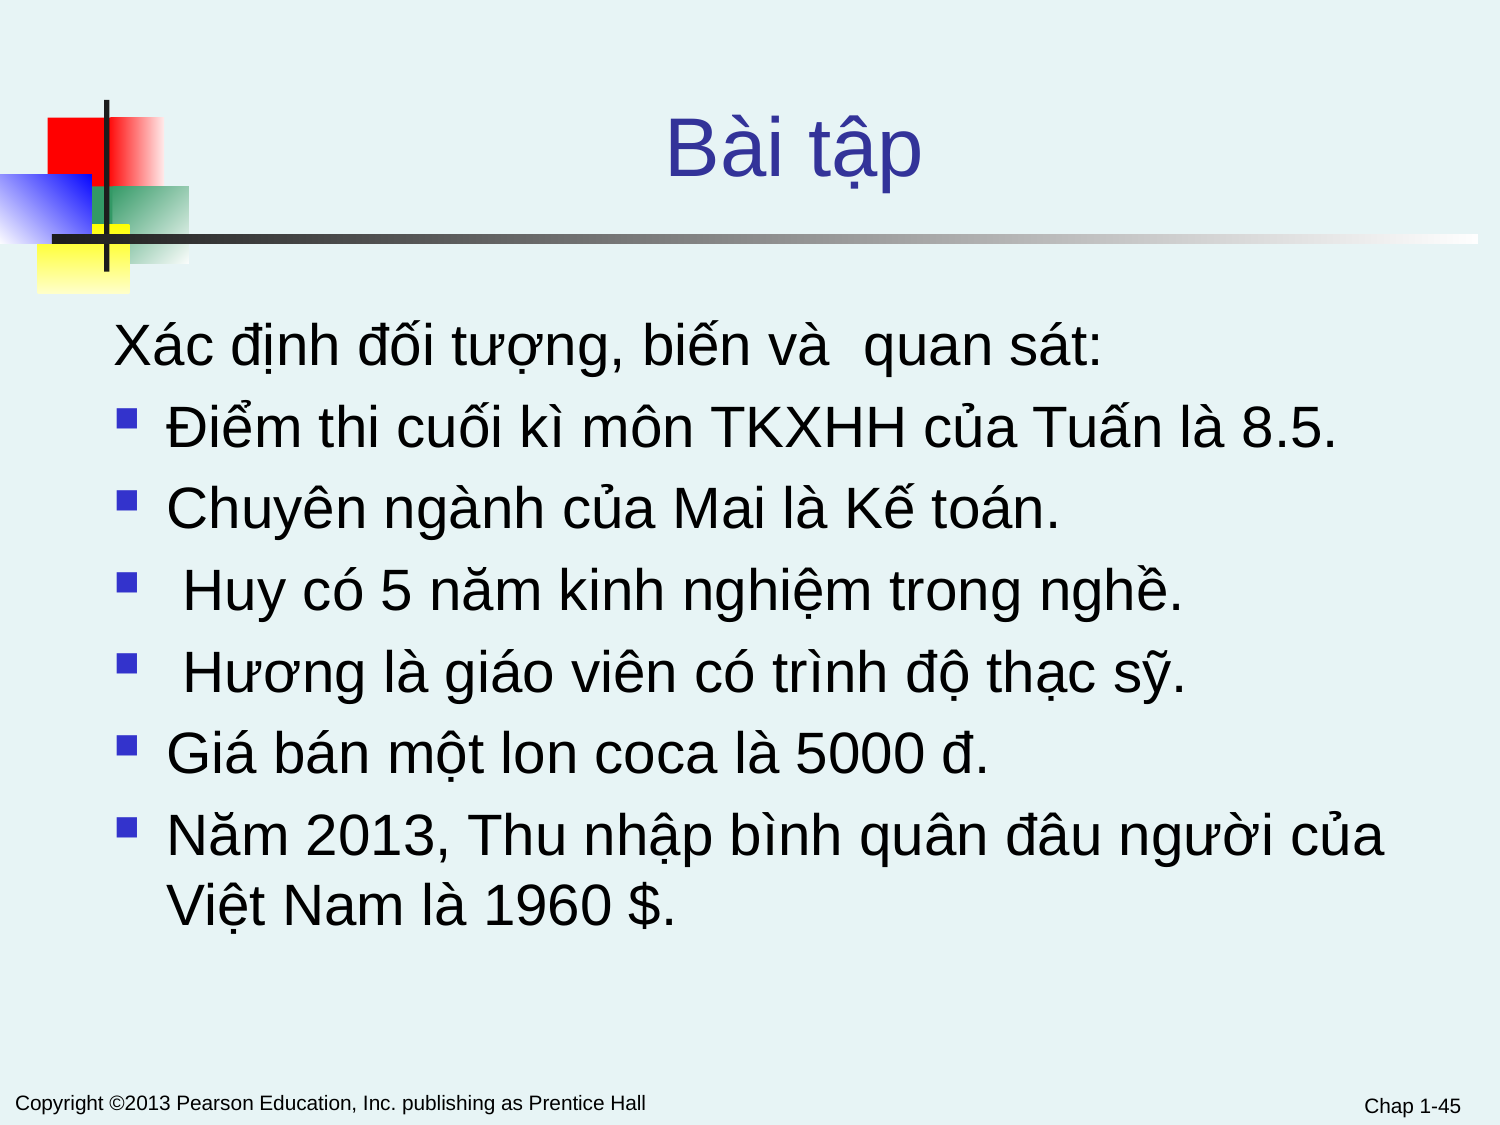

# Bài tập
Xác định đối tượng, biến và  quan sát:
Điểm thi cuối kì môn TKXHH của Tuấn là 8.5.
Chuyên ngành của Mai là Kế toán.
 Huy có 5 năm kinh nghiệm trong nghề.
 Hương là giáo viên có trình độ thạc sỹ.
Giá bán một lon coca là 5000 đ.
Năm 2013, Thu nhập bình quân đâu người của Việt Nam là 1960 $.
Chap 1-45
Copyright ©2013 Pearson Education, Inc. publishing as Prentice Hall